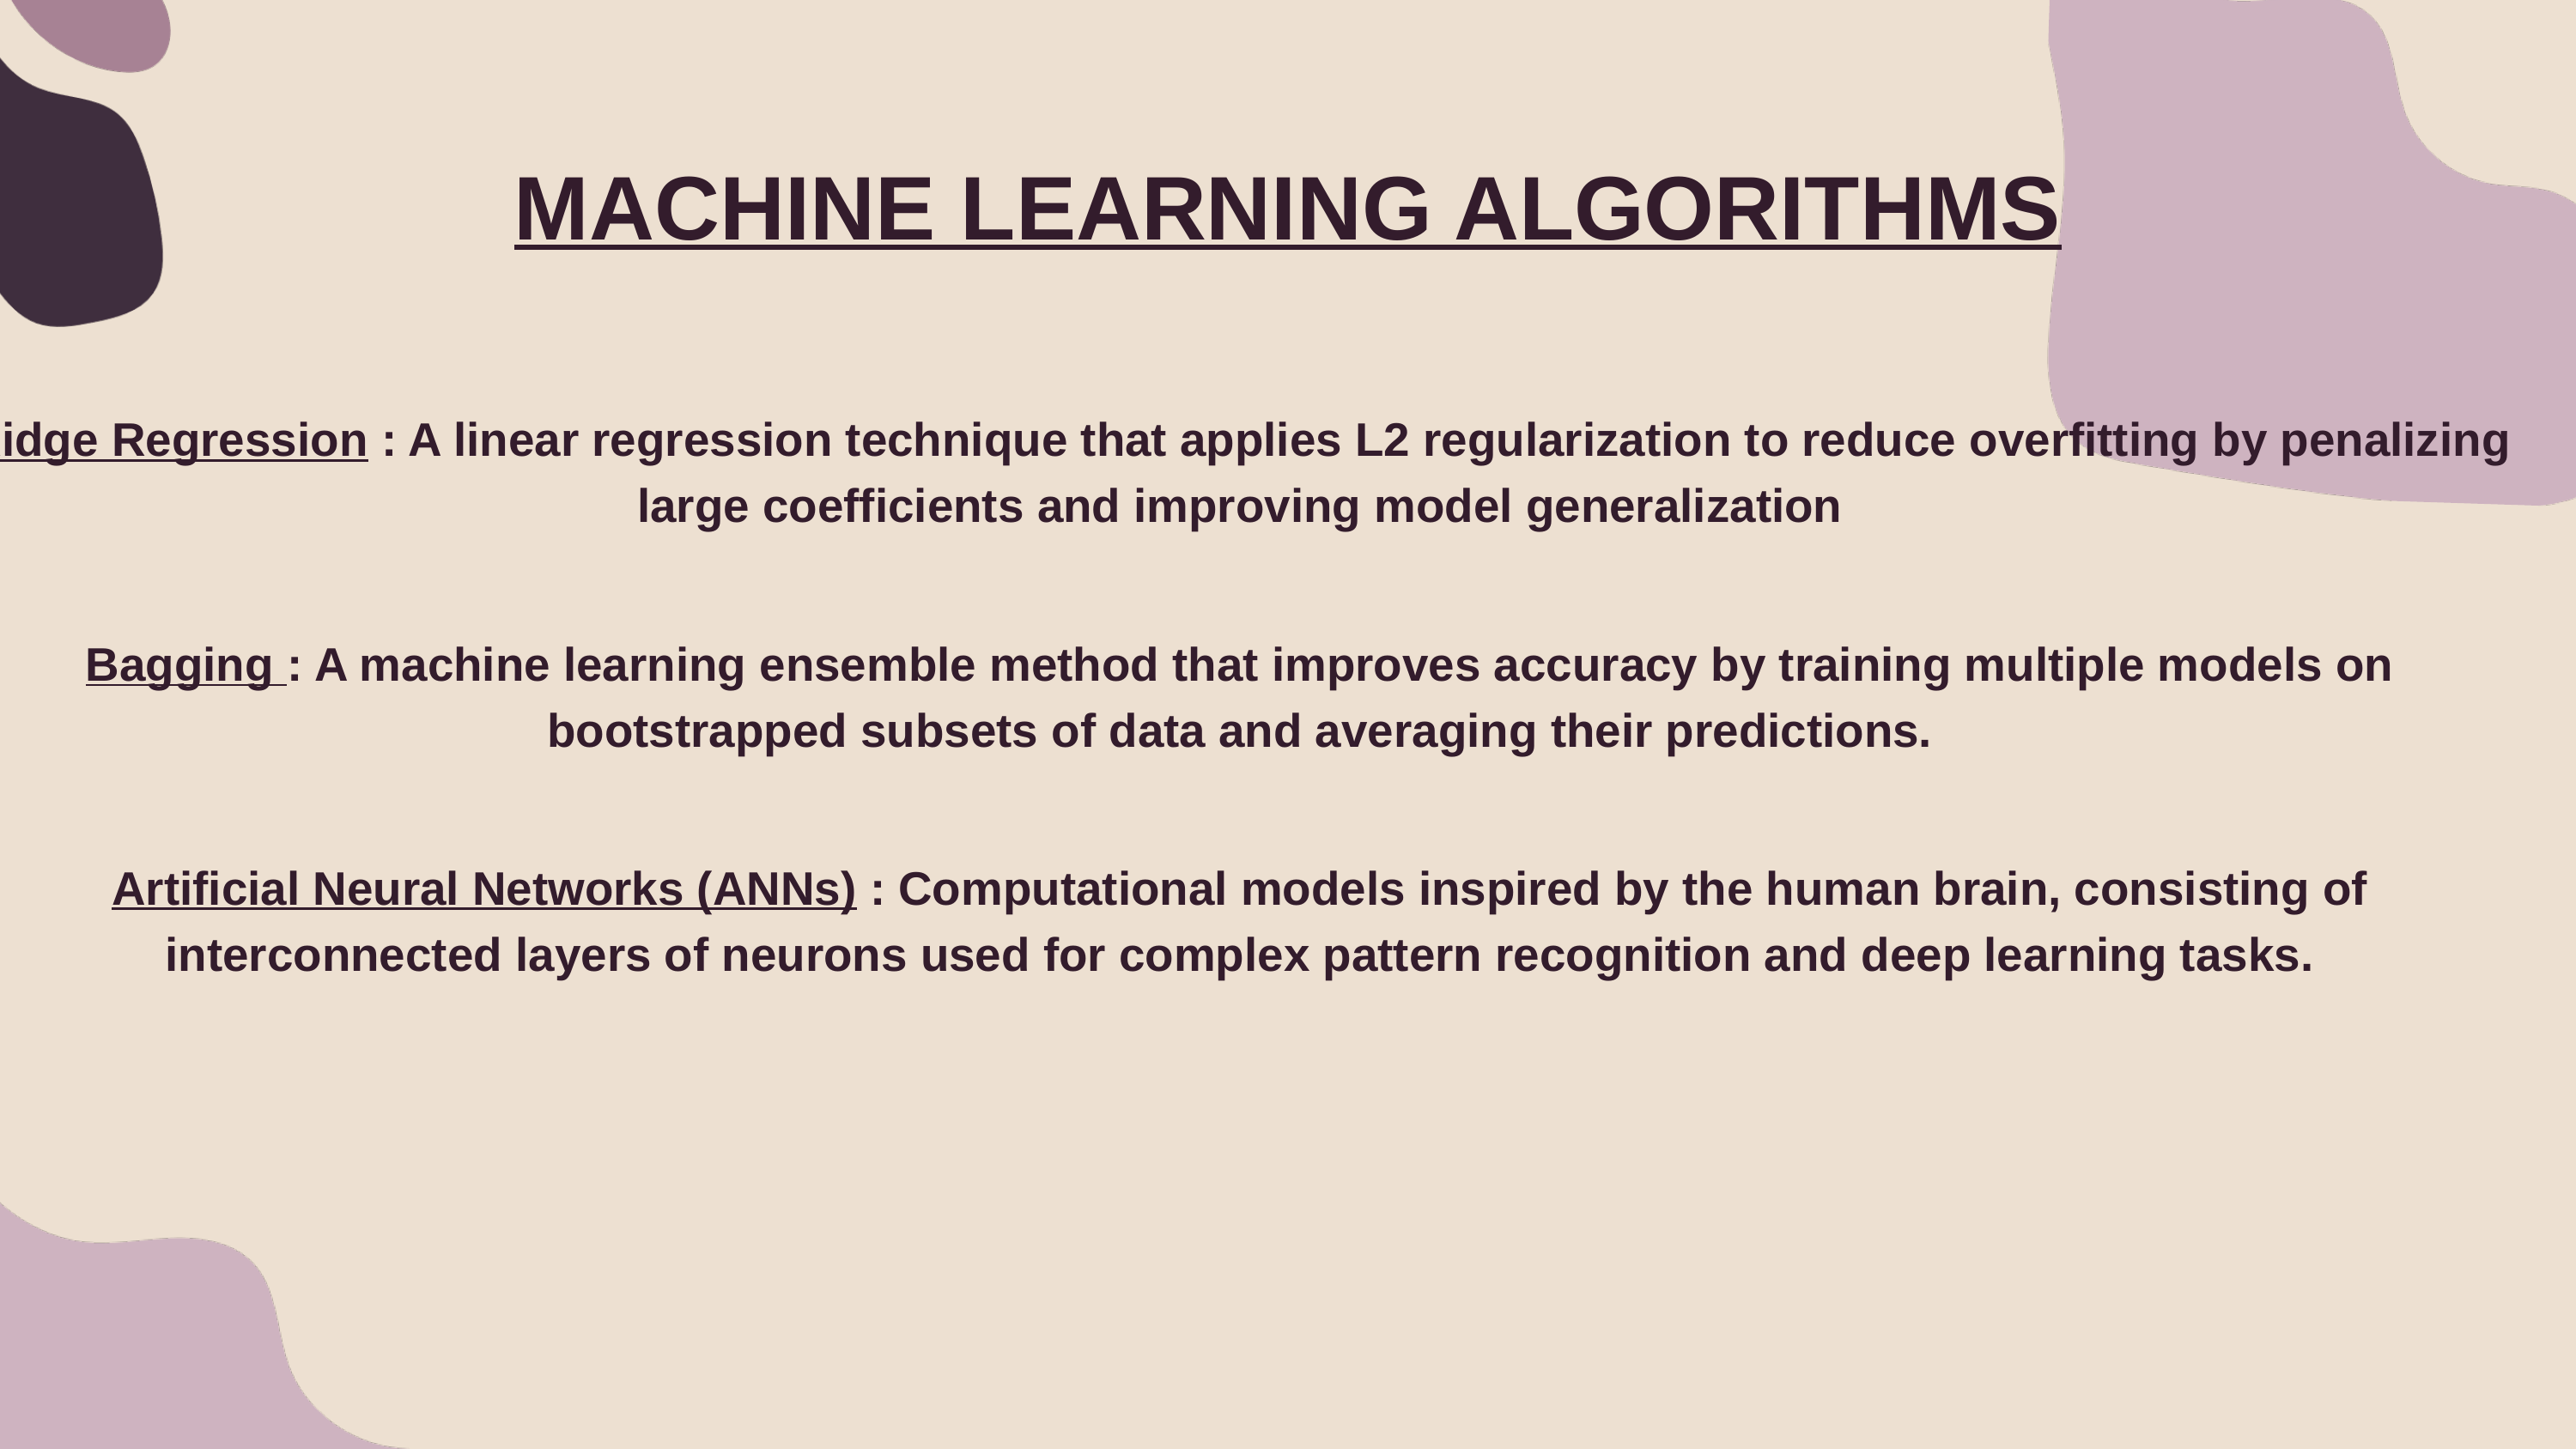

MACHINE LEARNING ALGORITHMS
Ridge Regression : A linear regression technique that applies L2 regularization to reduce overfitting by penalizing large coefficients and improving model generalization
Bagging : A machine learning ensemble method that improves accuracy by training multiple models on bootstrapped subsets of data and averaging their predictions.
Artificial Neural Networks (ANNs) : Computational models inspired by the human brain, consisting of interconnected layers of neurons used for complex pattern recognition and deep learning tasks.